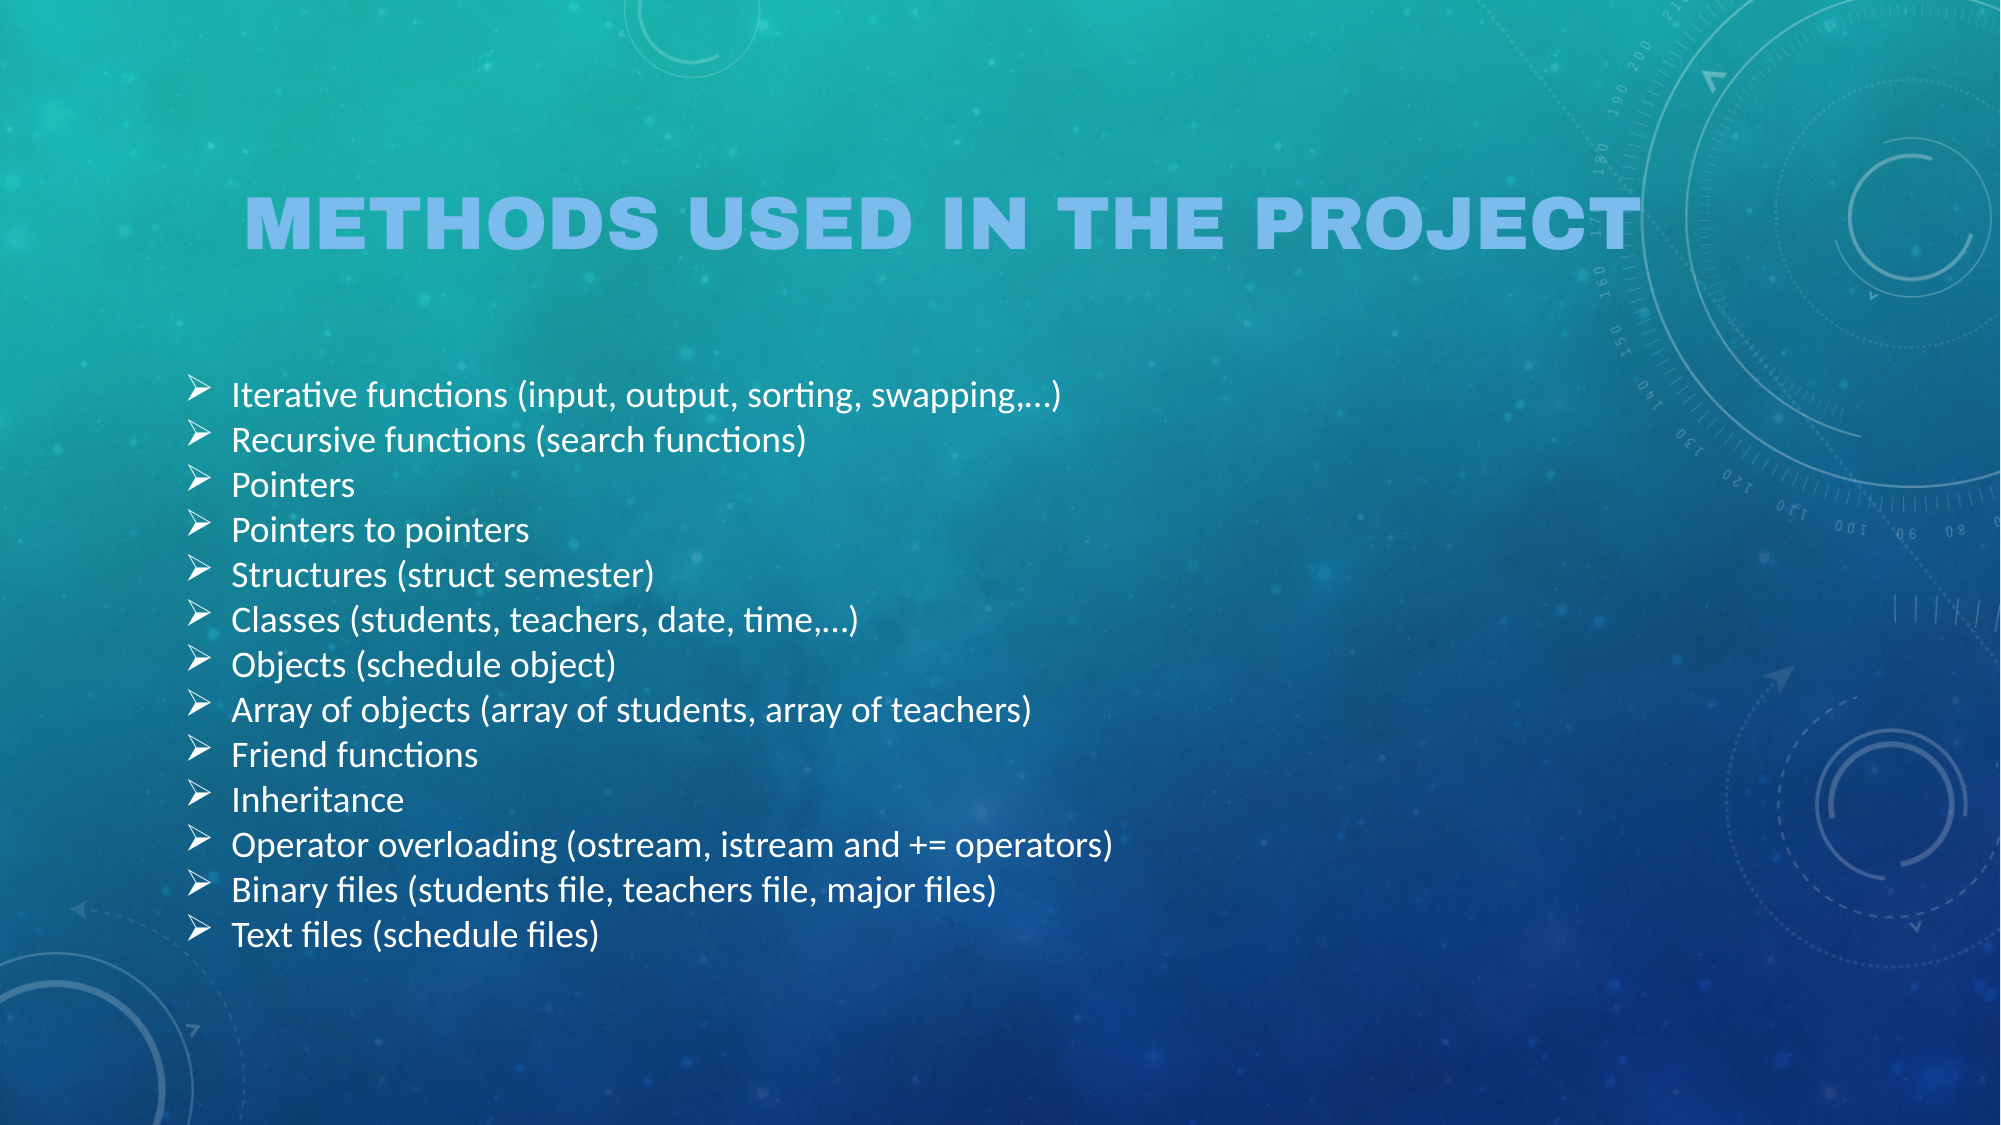

# Methods used in the project
Iterative functions (input, output, sorting, swapping,…)
Recursive functions (search functions)
Pointers
Pointers to pointers
Structures (struct semester)
Classes (students, teachers, date, time,…)
Objects (schedule object)
Array of objects (array of students, array of teachers)
Friend functions
Inheritance
Operator overloading (ostream, istream and += operators)
Binary files (students file, teachers file, major files)
Text files (schedule files)